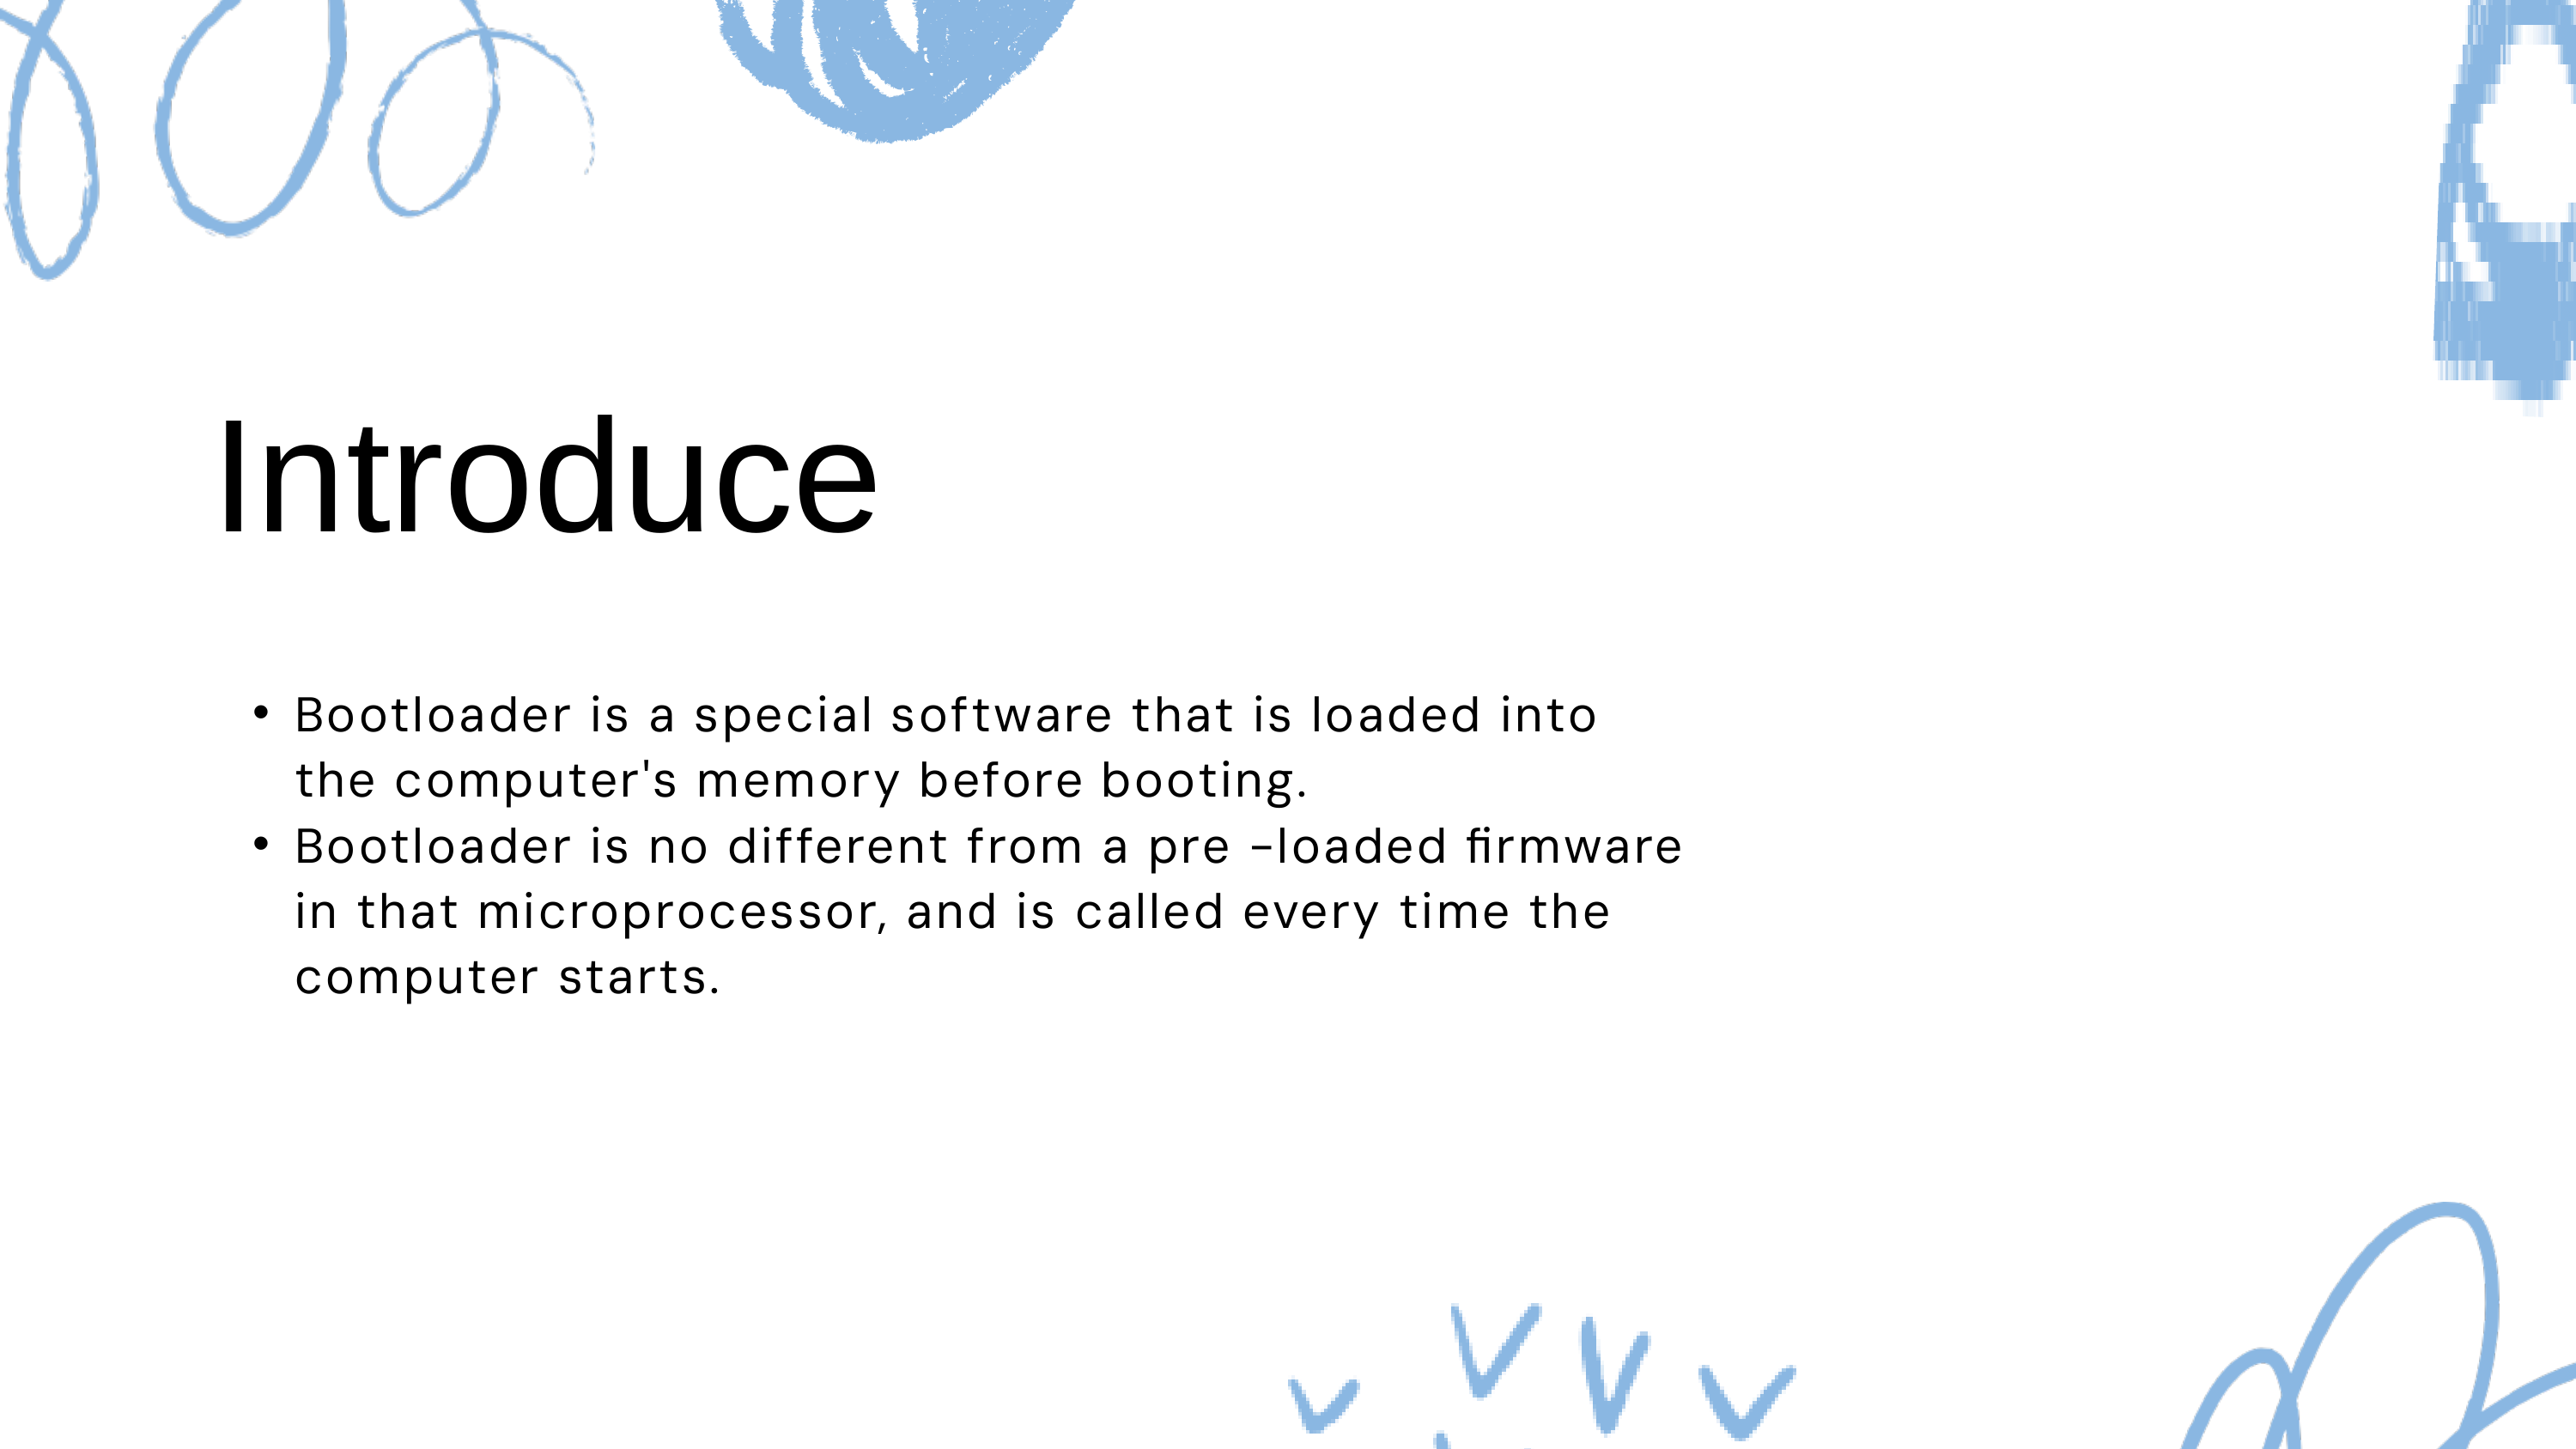

Introduce
Bootloader is a special software that is loaded into the computer's memory before booting.
Bootloader is no different from a pre -loaded firmware in that microprocessor, and is called every time the computer starts.